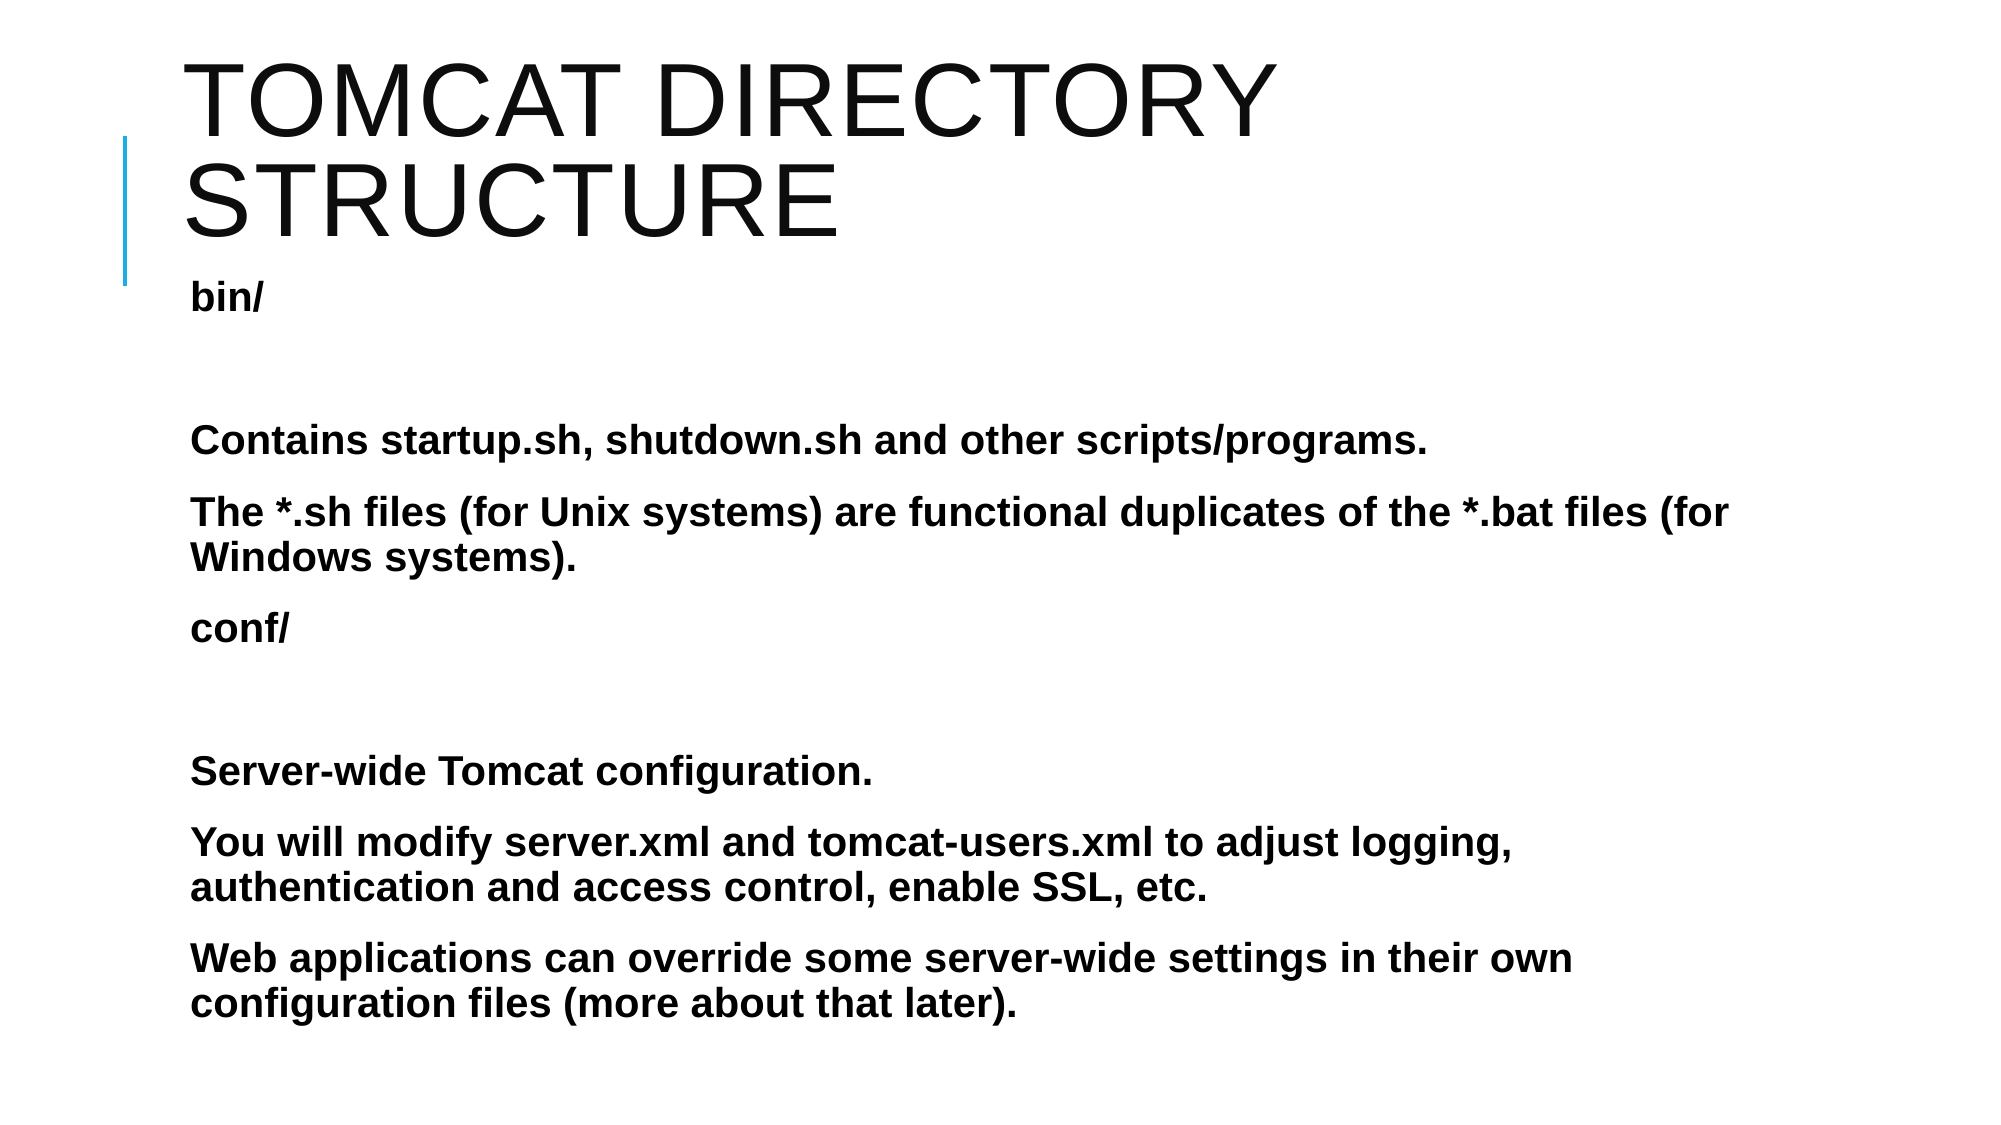

# Tomcat Directory Structure
bin/

Contains startup.sh, shutdown.sh and other scripts/programs.
The *.sh files (for Unix systems) are functional duplicates of the *.bat files (for Windows systems).
conf/

Server-wide Tomcat configuration.
You will modify server.xml and tomcat-users.xml to adjust logging, authentication and access control, enable SSL, etc.
Web applications can override some server-wide settings in their own configuration files (more about that later).